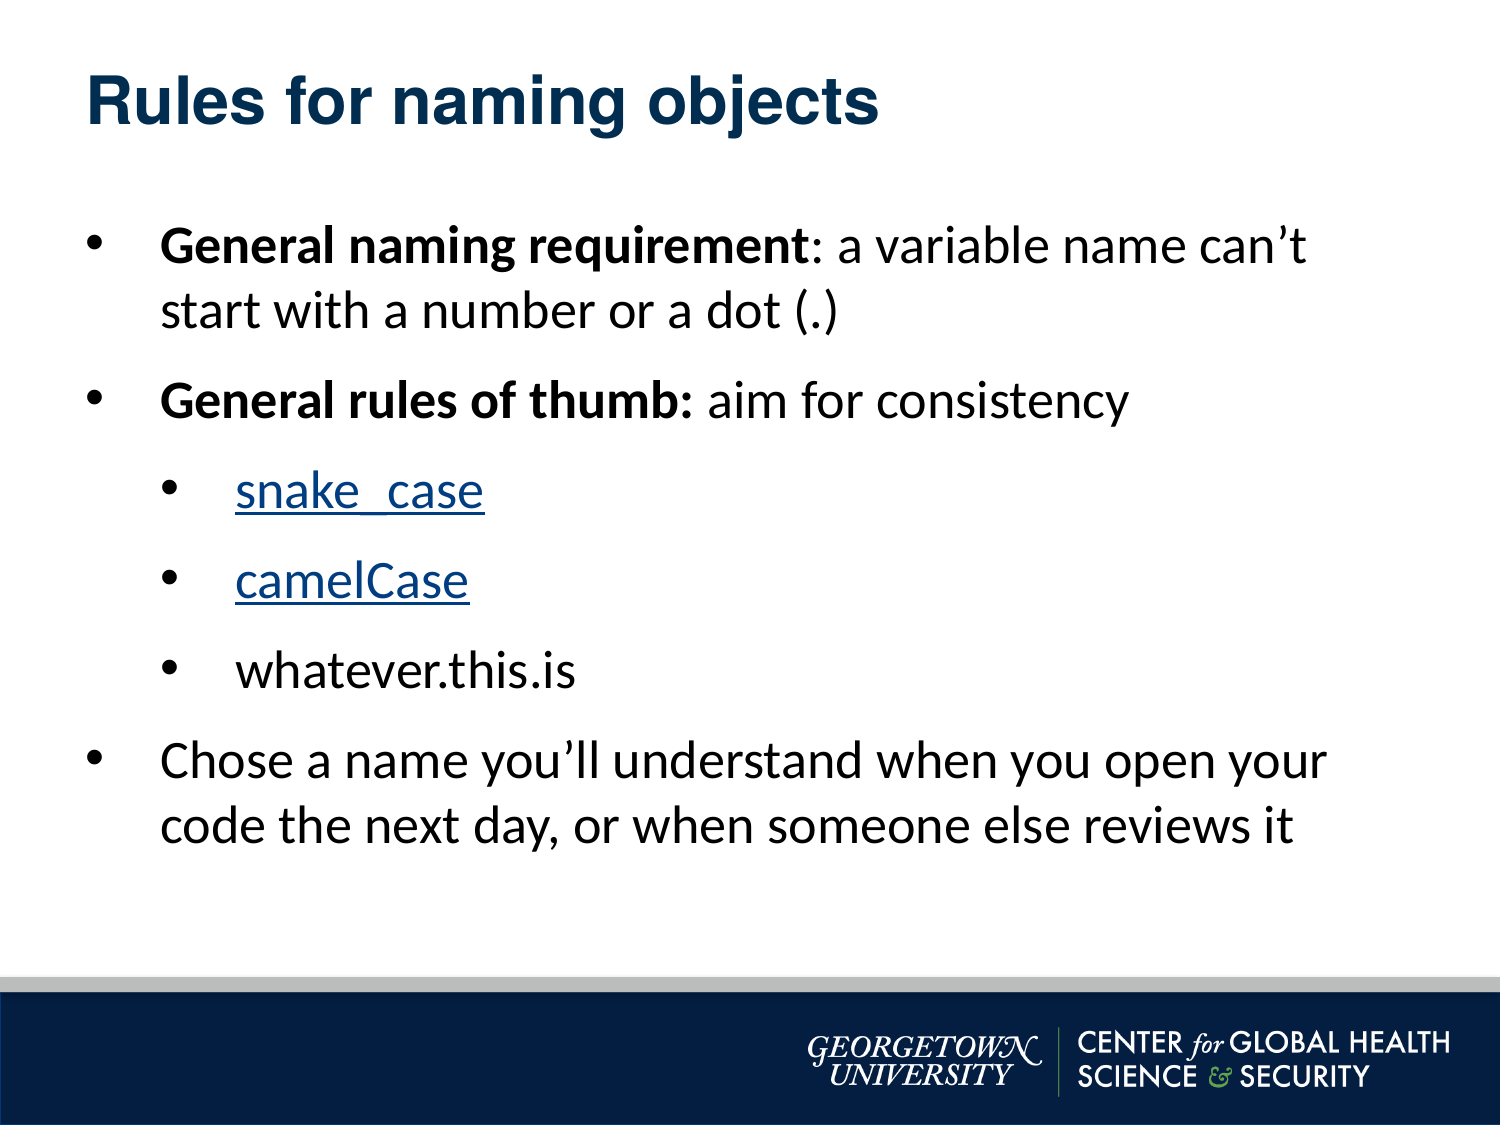

Rules for naming objects
General naming requirement: a variable name can’t start with a number or a dot (.)
General rules of thumb: aim for consistency
snake_case
camelCase
whatever.this.is
Chose a name you’ll understand when you open your code the next day, or when someone else reviews it